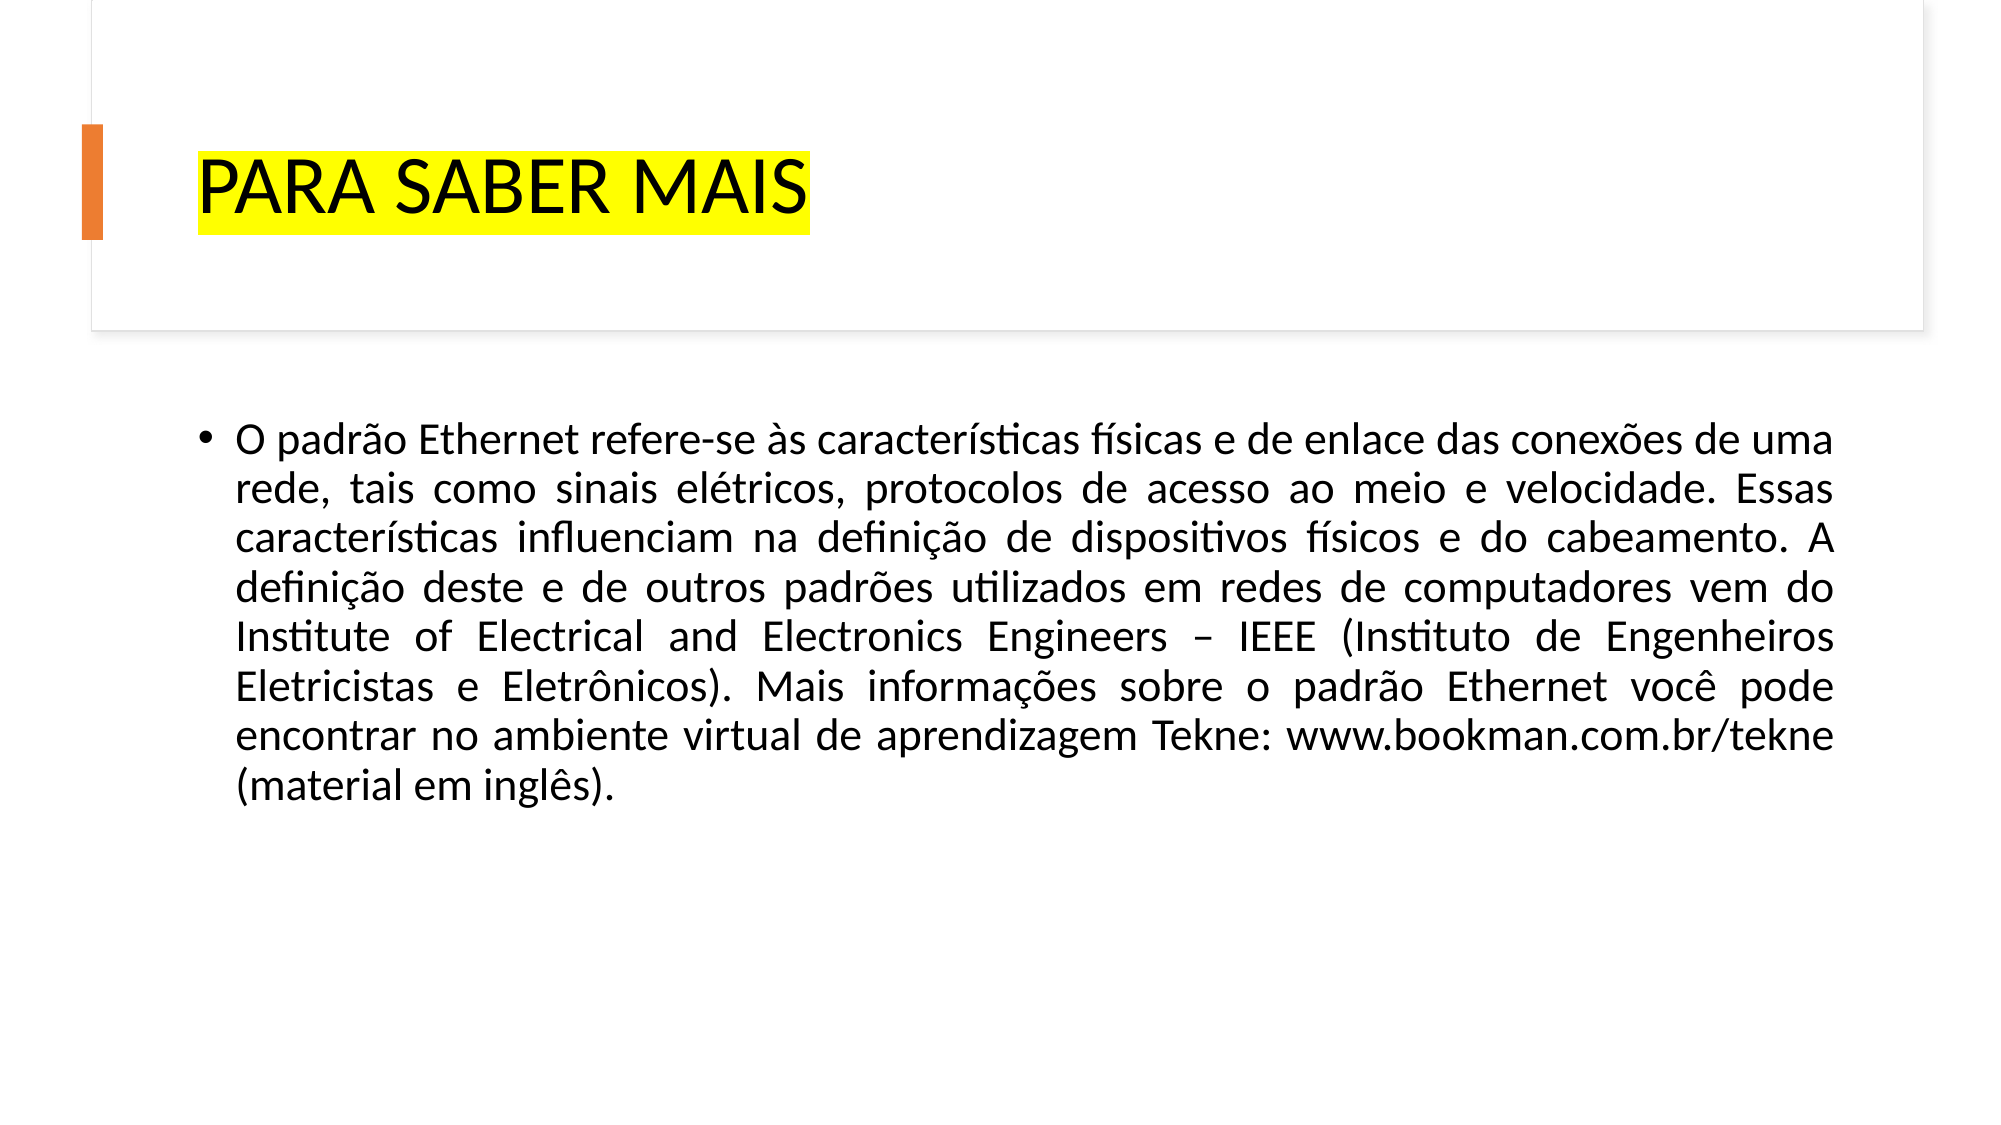

# PARA SABER MAIS

O padrão Ethernet refere-se às características físicas e de enlace das conexões de uma rede, tais como sinais elétricos, protocolos de acesso ao meio e velocidade. Essas características influenciam na definição de dispositivos físicos e do cabeamento. A definição deste e de outros padrões utilizados em redes de computadores vem do Institute of Electrical and Electronics Engineers – IEEE (Instituto de Engenheiros Eletricistas e Eletrônicos). Mais informações sobre o padrão Ethernet você pode encontrar no ambiente virtual de aprendizagem Tekne: www.bookman.com.br/tekne (material em inglês).